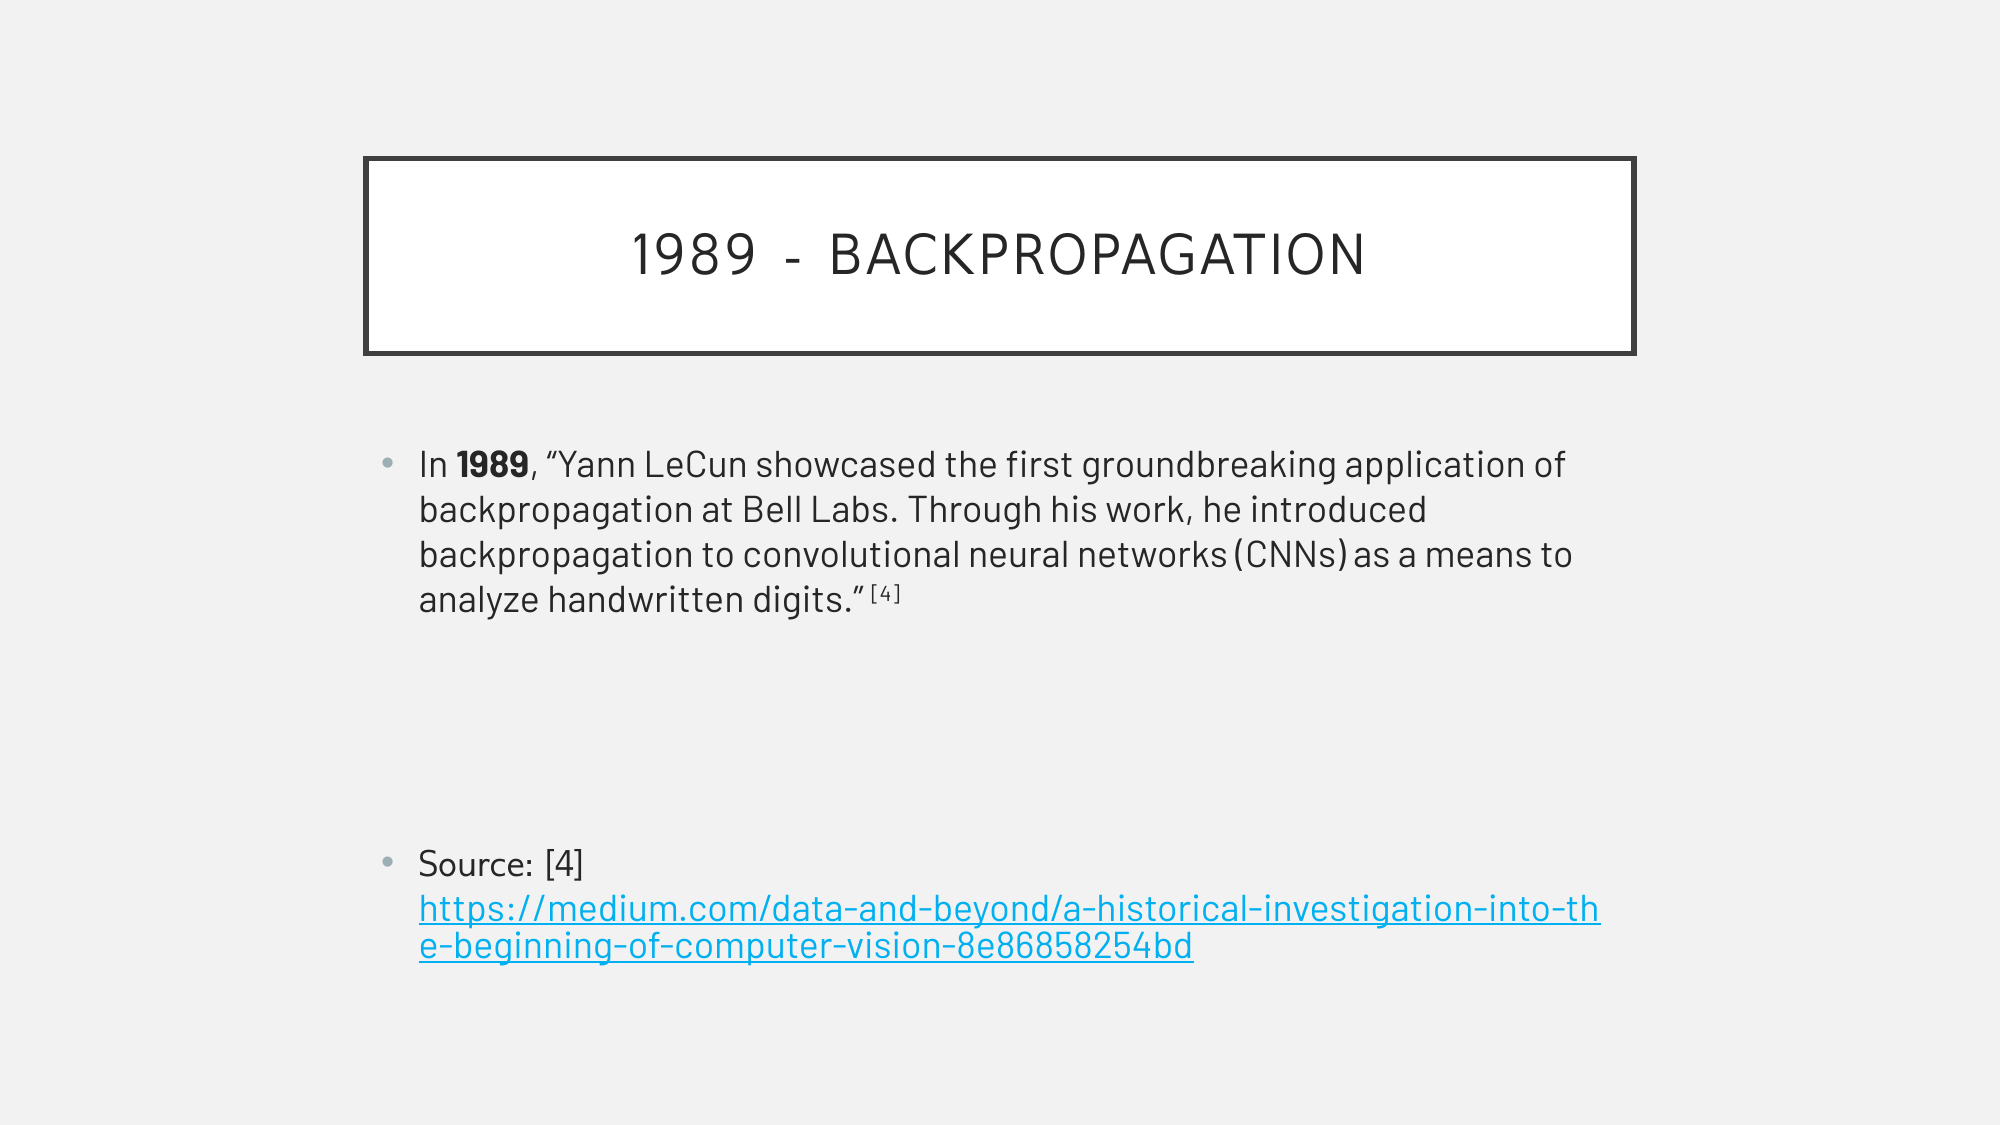

# 1989 - Backpropagation
In 1989, “Yann LeCun showcased the first groundbreaking application of backpropagation at Bell Labs. Through his work, he introduced backpropagation to convolutional neural networks (CNNs) as a means to analyze handwritten digits.” [4]

Source: [4] https://medium.com/data-and-beyond/a-historical-investigation-into-the-beginning-of-computer-vision-8e86858254bd